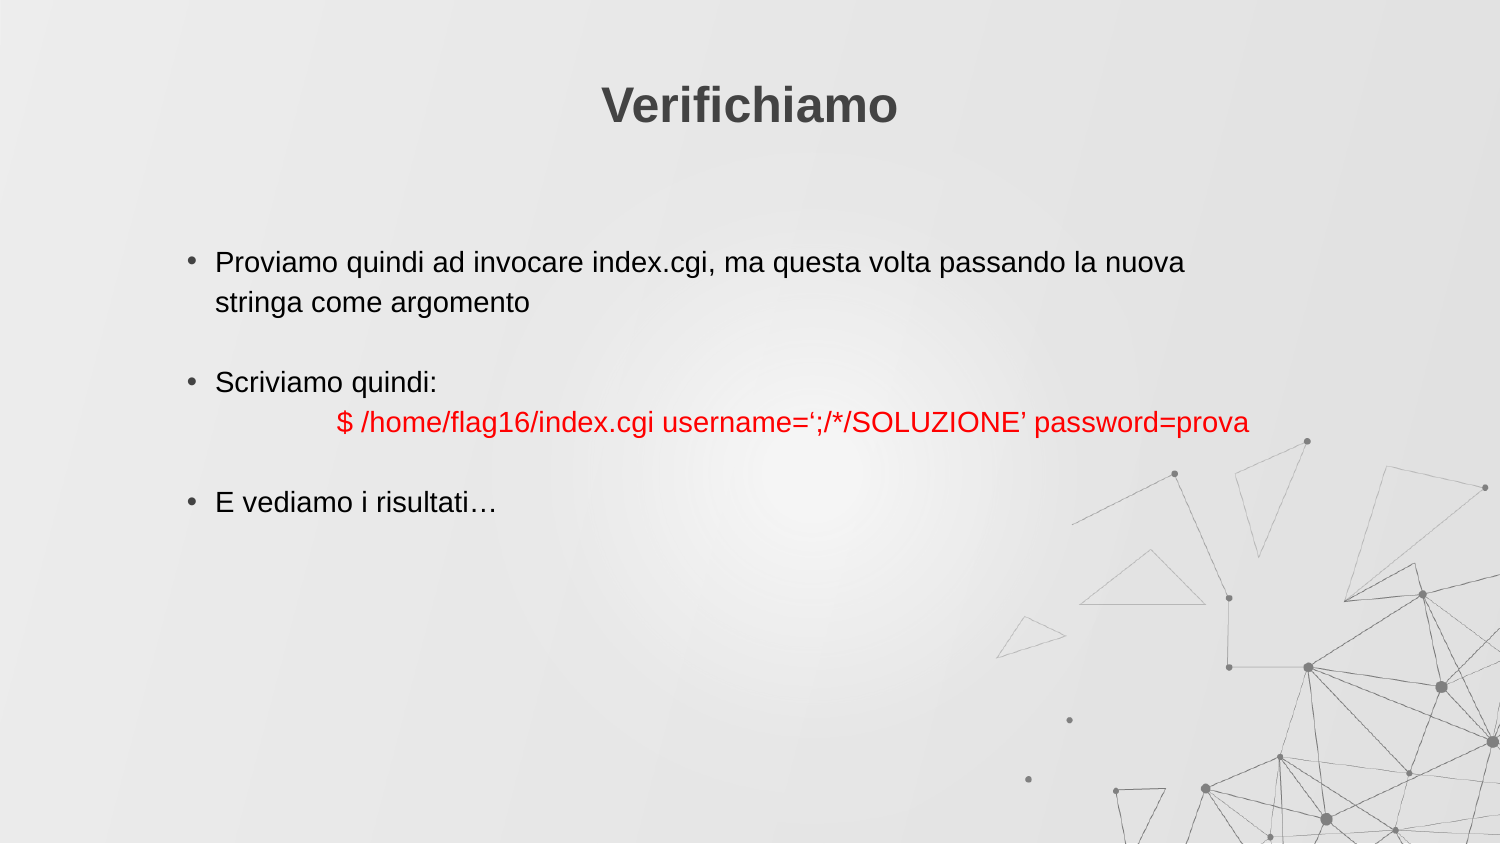

# Verifichiamo

Proviamo quindi ad invocare index.cgi, ma questa volta passando la nuova stringa come argomento

Scriviamo quindi:
	$ /home/flag16/index.cgi username=‘;/*/SOLUZIONE’ password=prova

E vediamo i risultati…